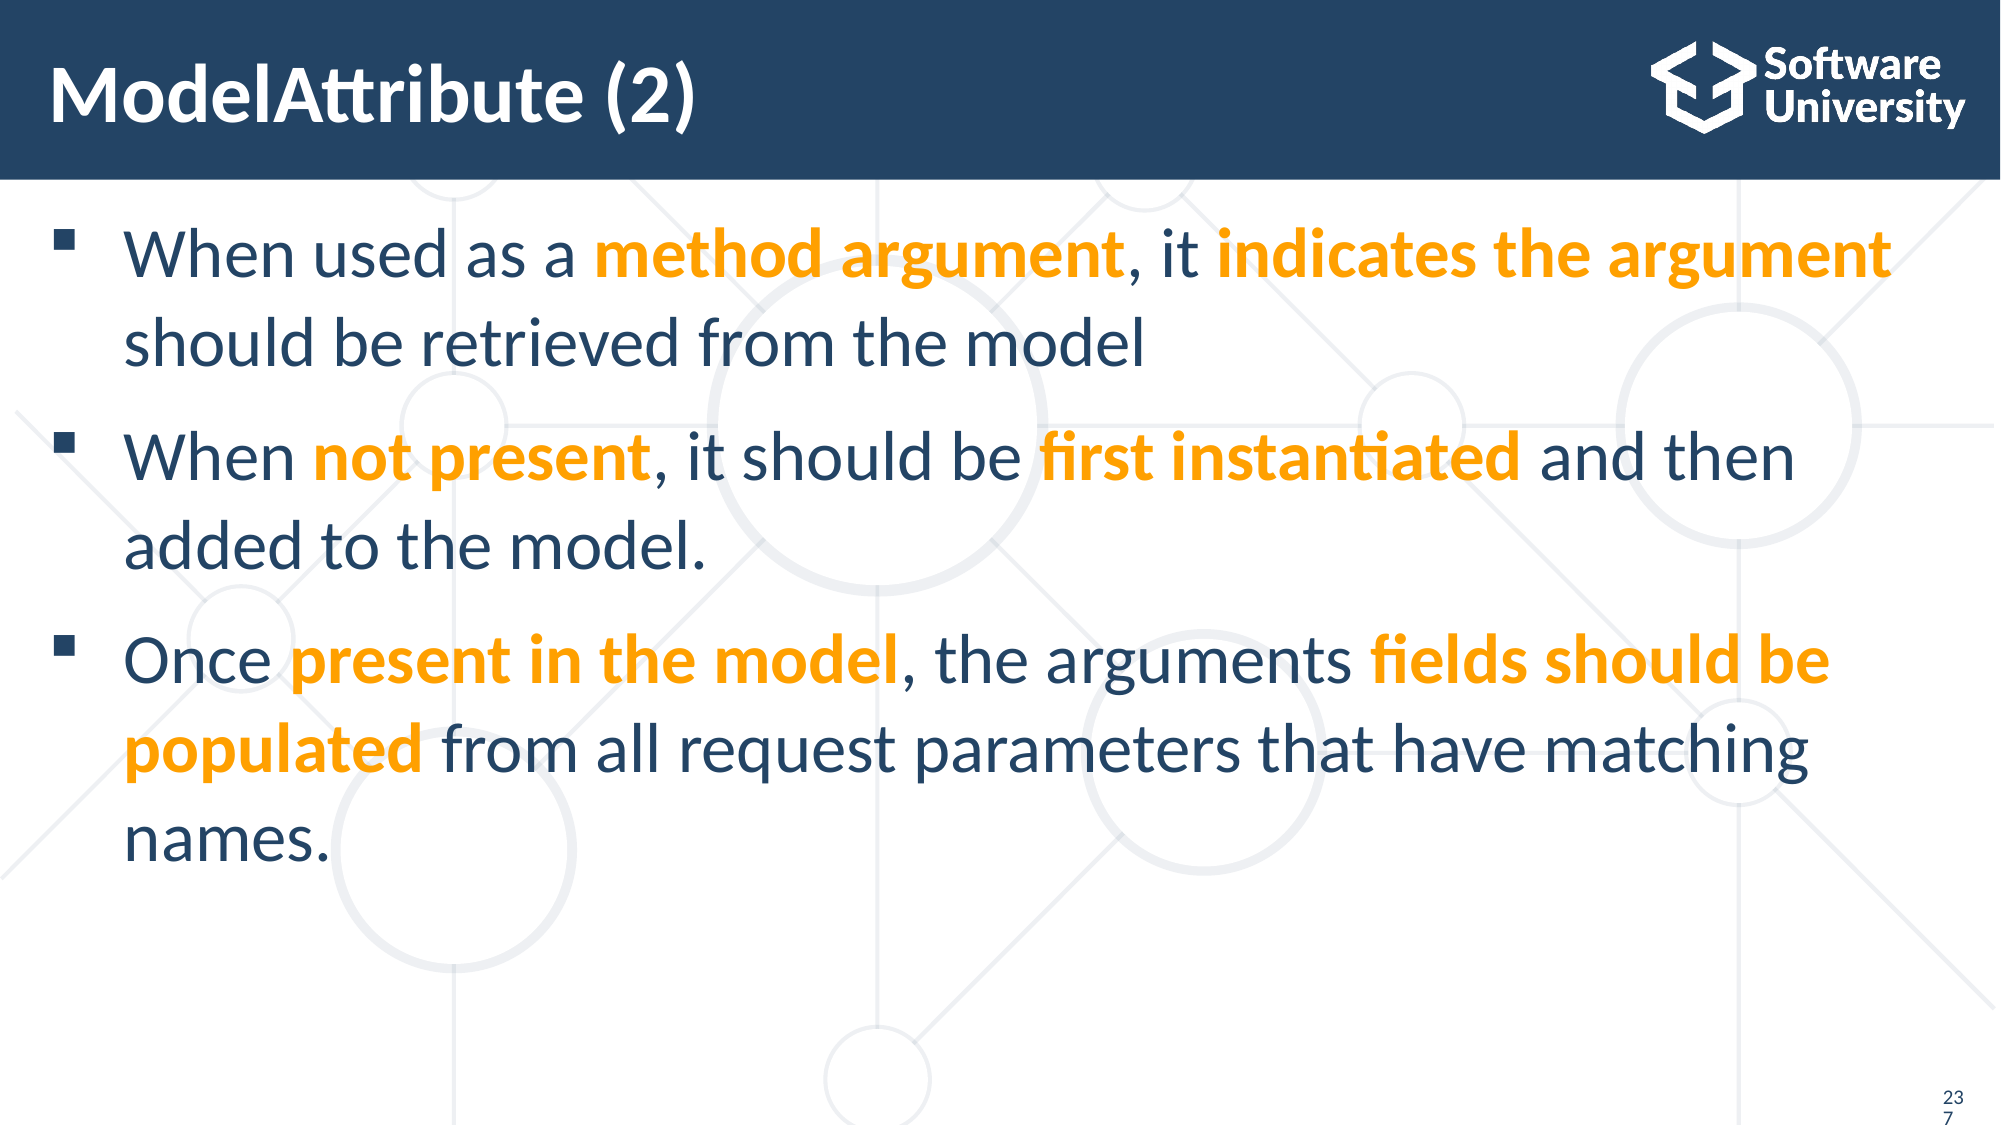

# ModelAttribute (2)
When used as a method argument, it indicates the argument should be retrieved from the model
When not present, it should be first instantiated and then added to the model.
Once present in the model, the arguments fields should be populated from all request parameters that have matching names.
237